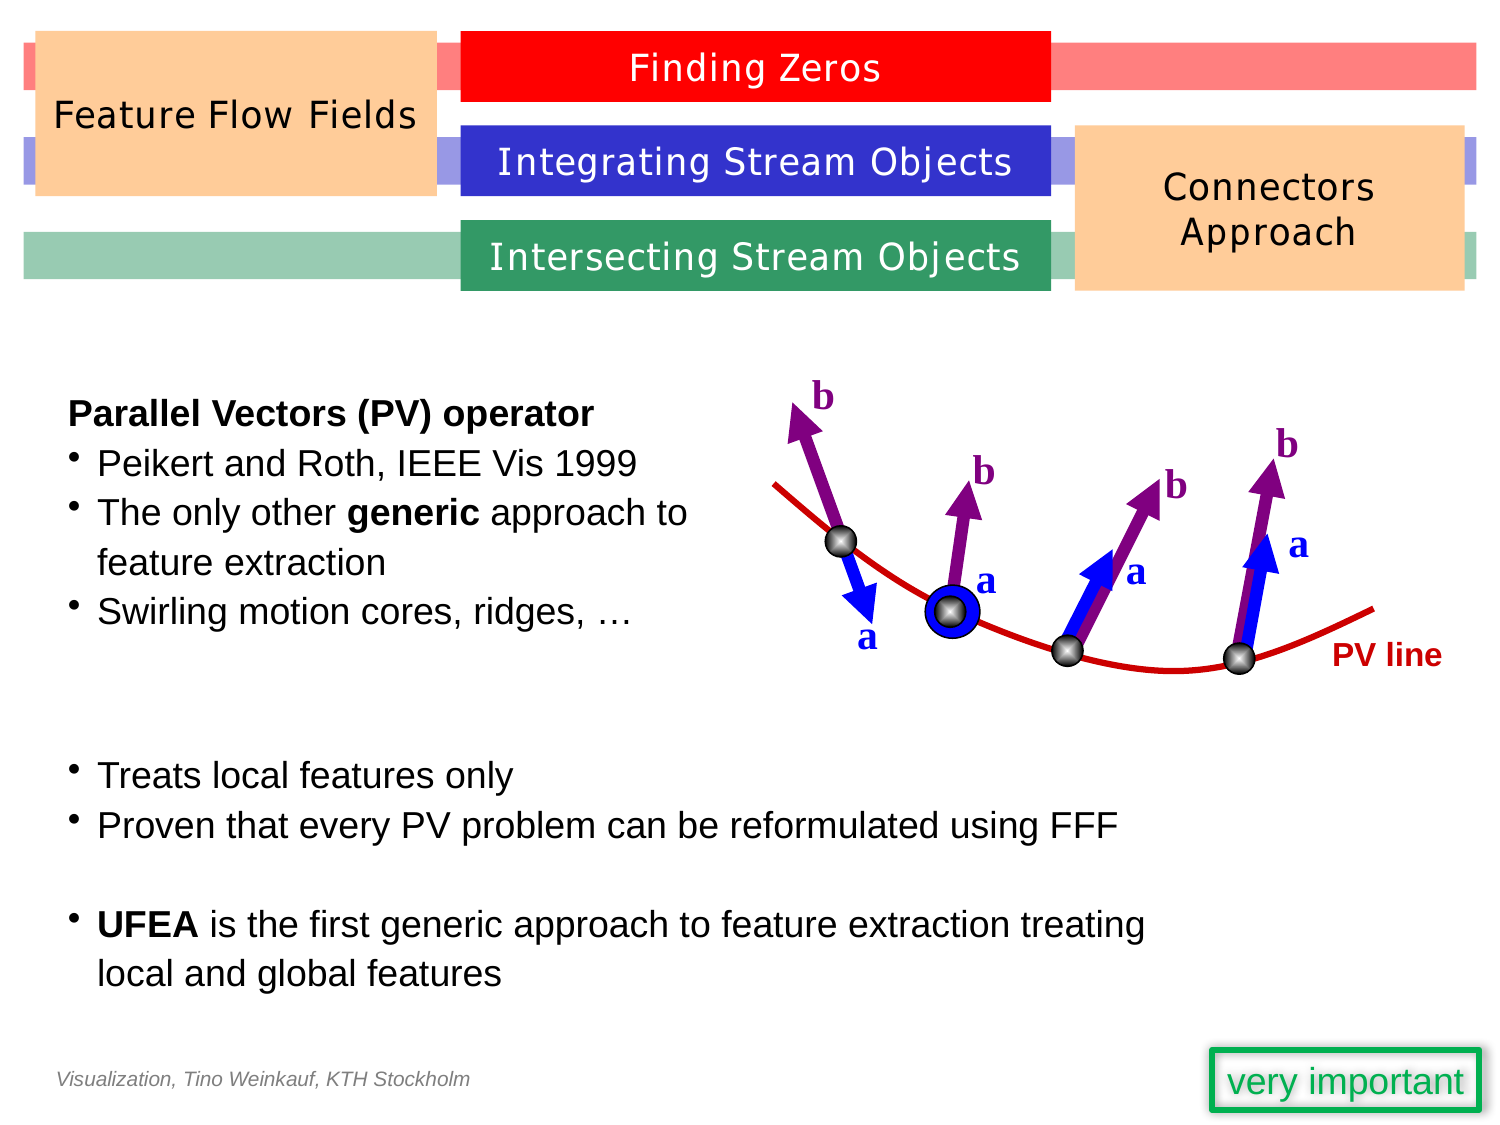

Feature Flow Fields
Finding Zeros

Integrating Stream Objects
Connectors Approach

Intersecting Stream Objects

b
Parallel Vectors (PV) operator
Peikert and Roth, IEEE Vis 1999
The only other generic approach to feature extraction
Swirling motion cores, ridges, …

b
b
b

a

a

a

a
PV line

Treats local features only
Proven that every PV problem can be reformulated using FFF

UFEA is the first generic approach to feature extraction treating local and global features
very important